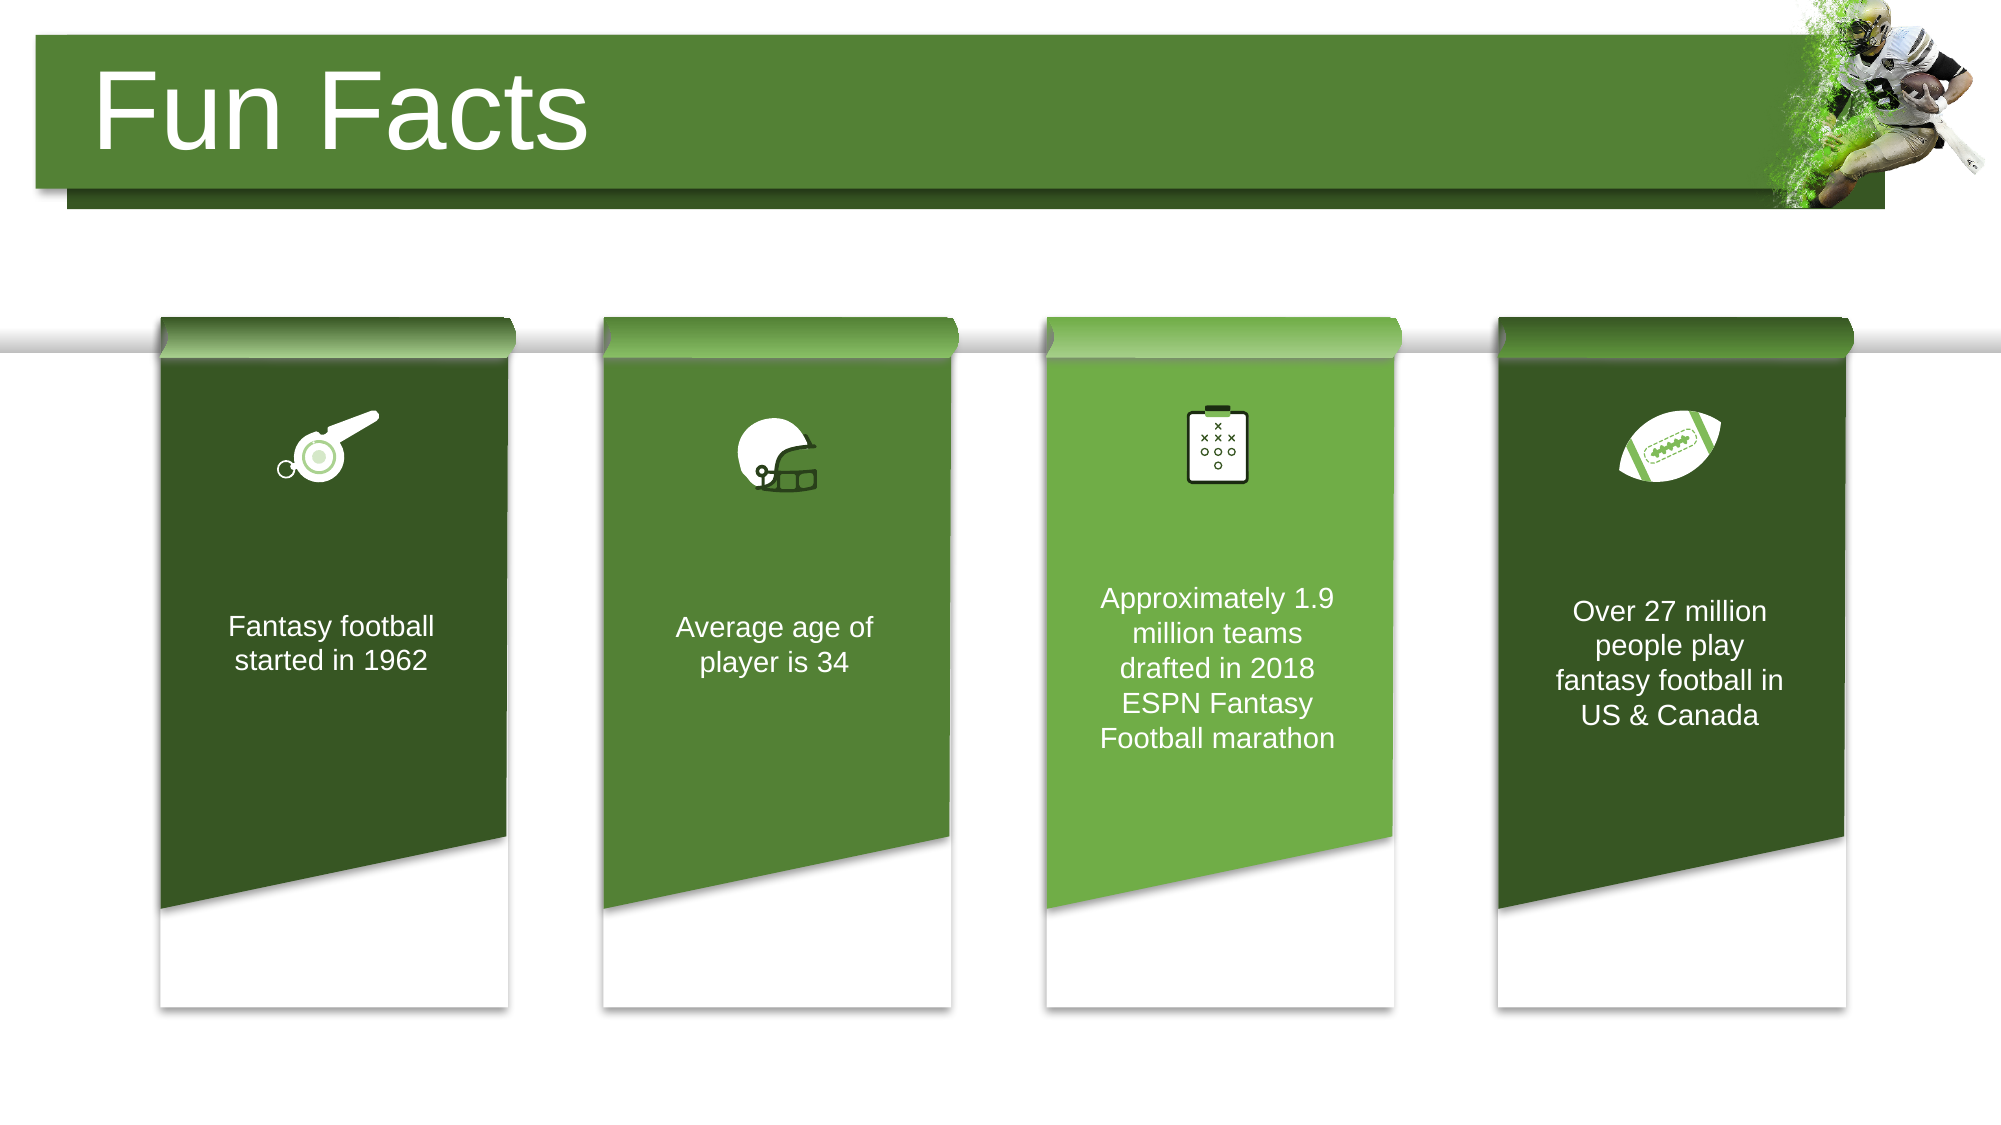

Fun Facts

Approximately 1.9 million teams drafted in 2018 ESPN Fantasy Football marathon
Over 27 million people play fantasy football in US & Canada
Fantasy football started in 1962
Average age of player is 34